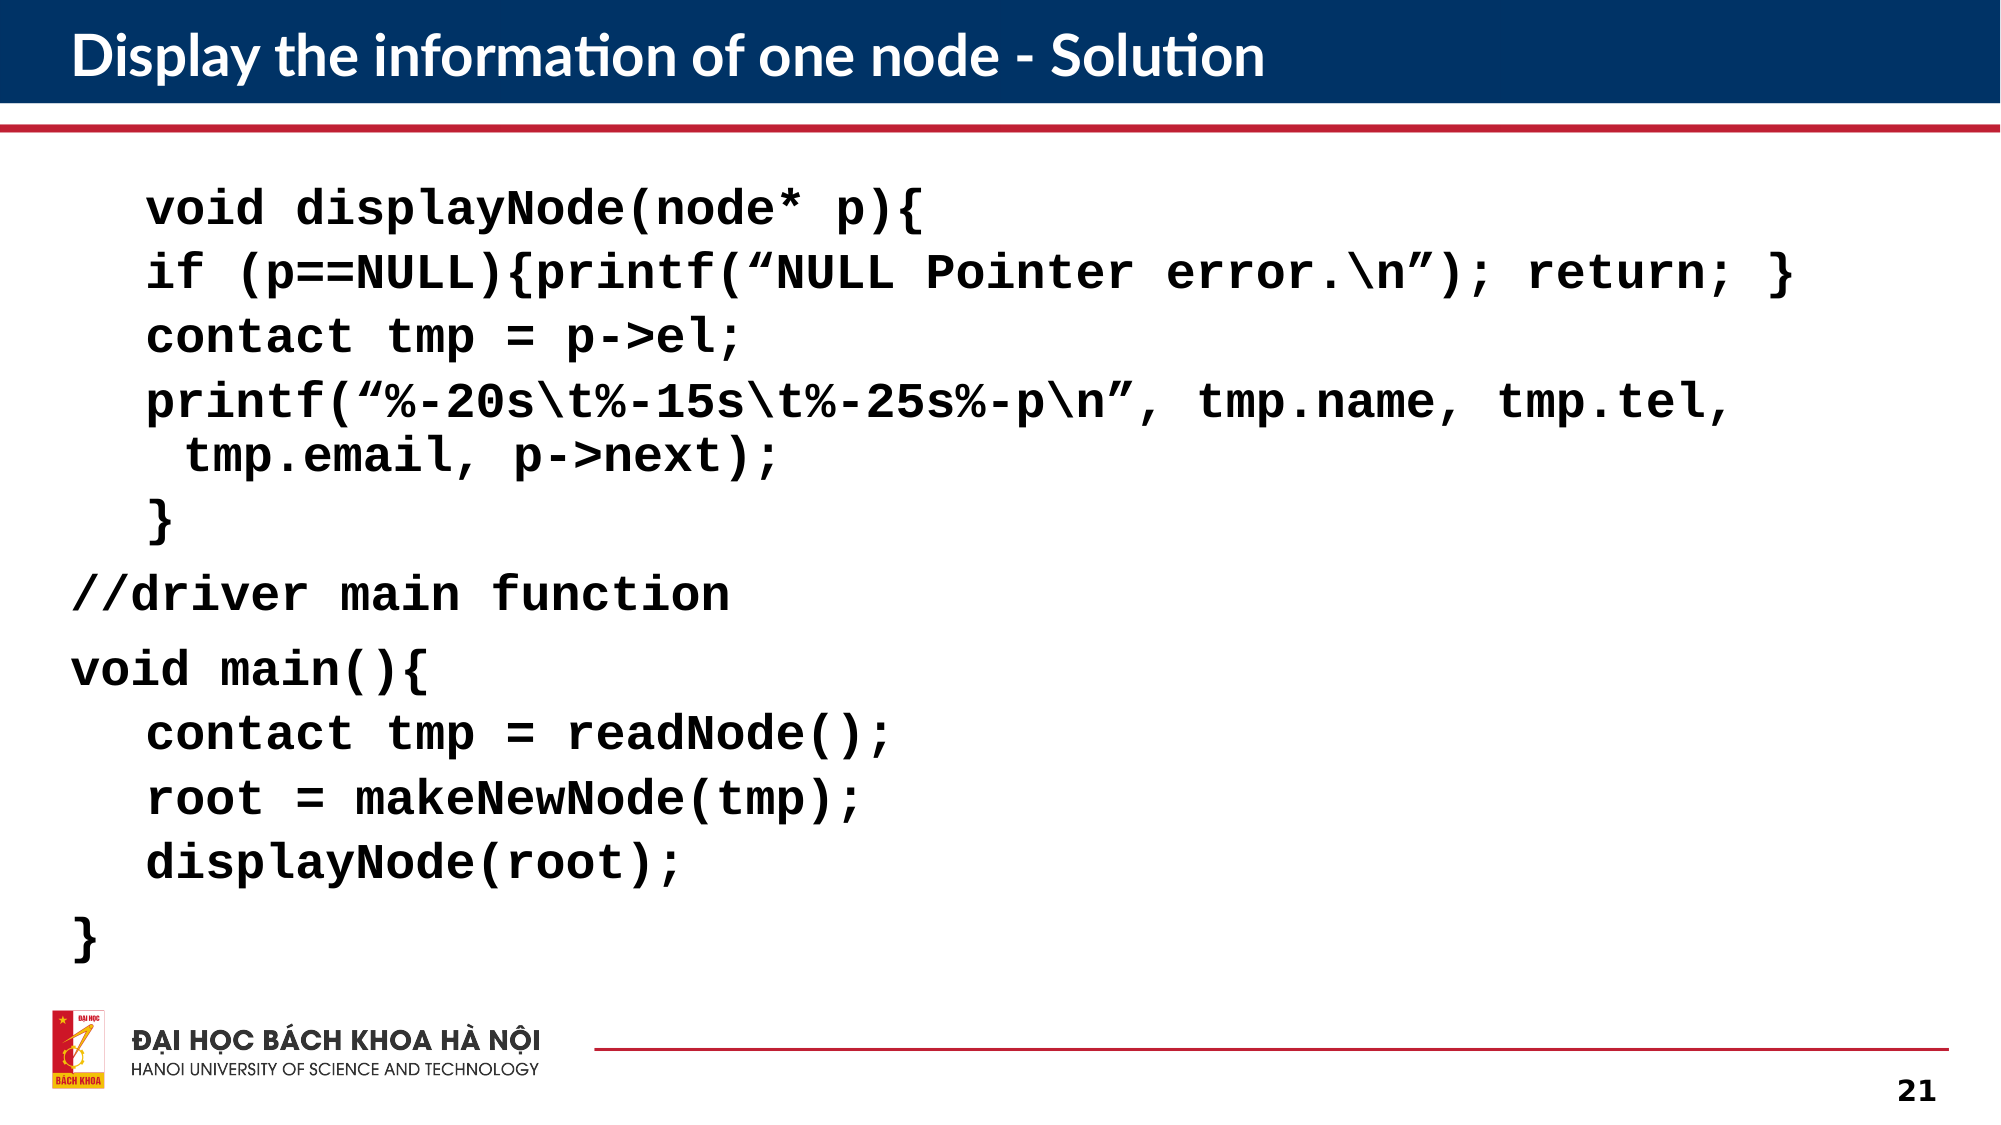

# Display the information of one node - Solution
void displayNode(node* p){
if (p==NULL){printf(“NULL Pointer error.\n”); return; }
contact tmp = p->el;
printf(“%-20s\t%-15s\t%-25s%-p\n”, tmp.name, tmp.tel, tmp.email, p->next);
}
//driver main function
void main(){
contact tmp = readNode();
root = makeNewNode(tmp);
displayNode(root);
}
21